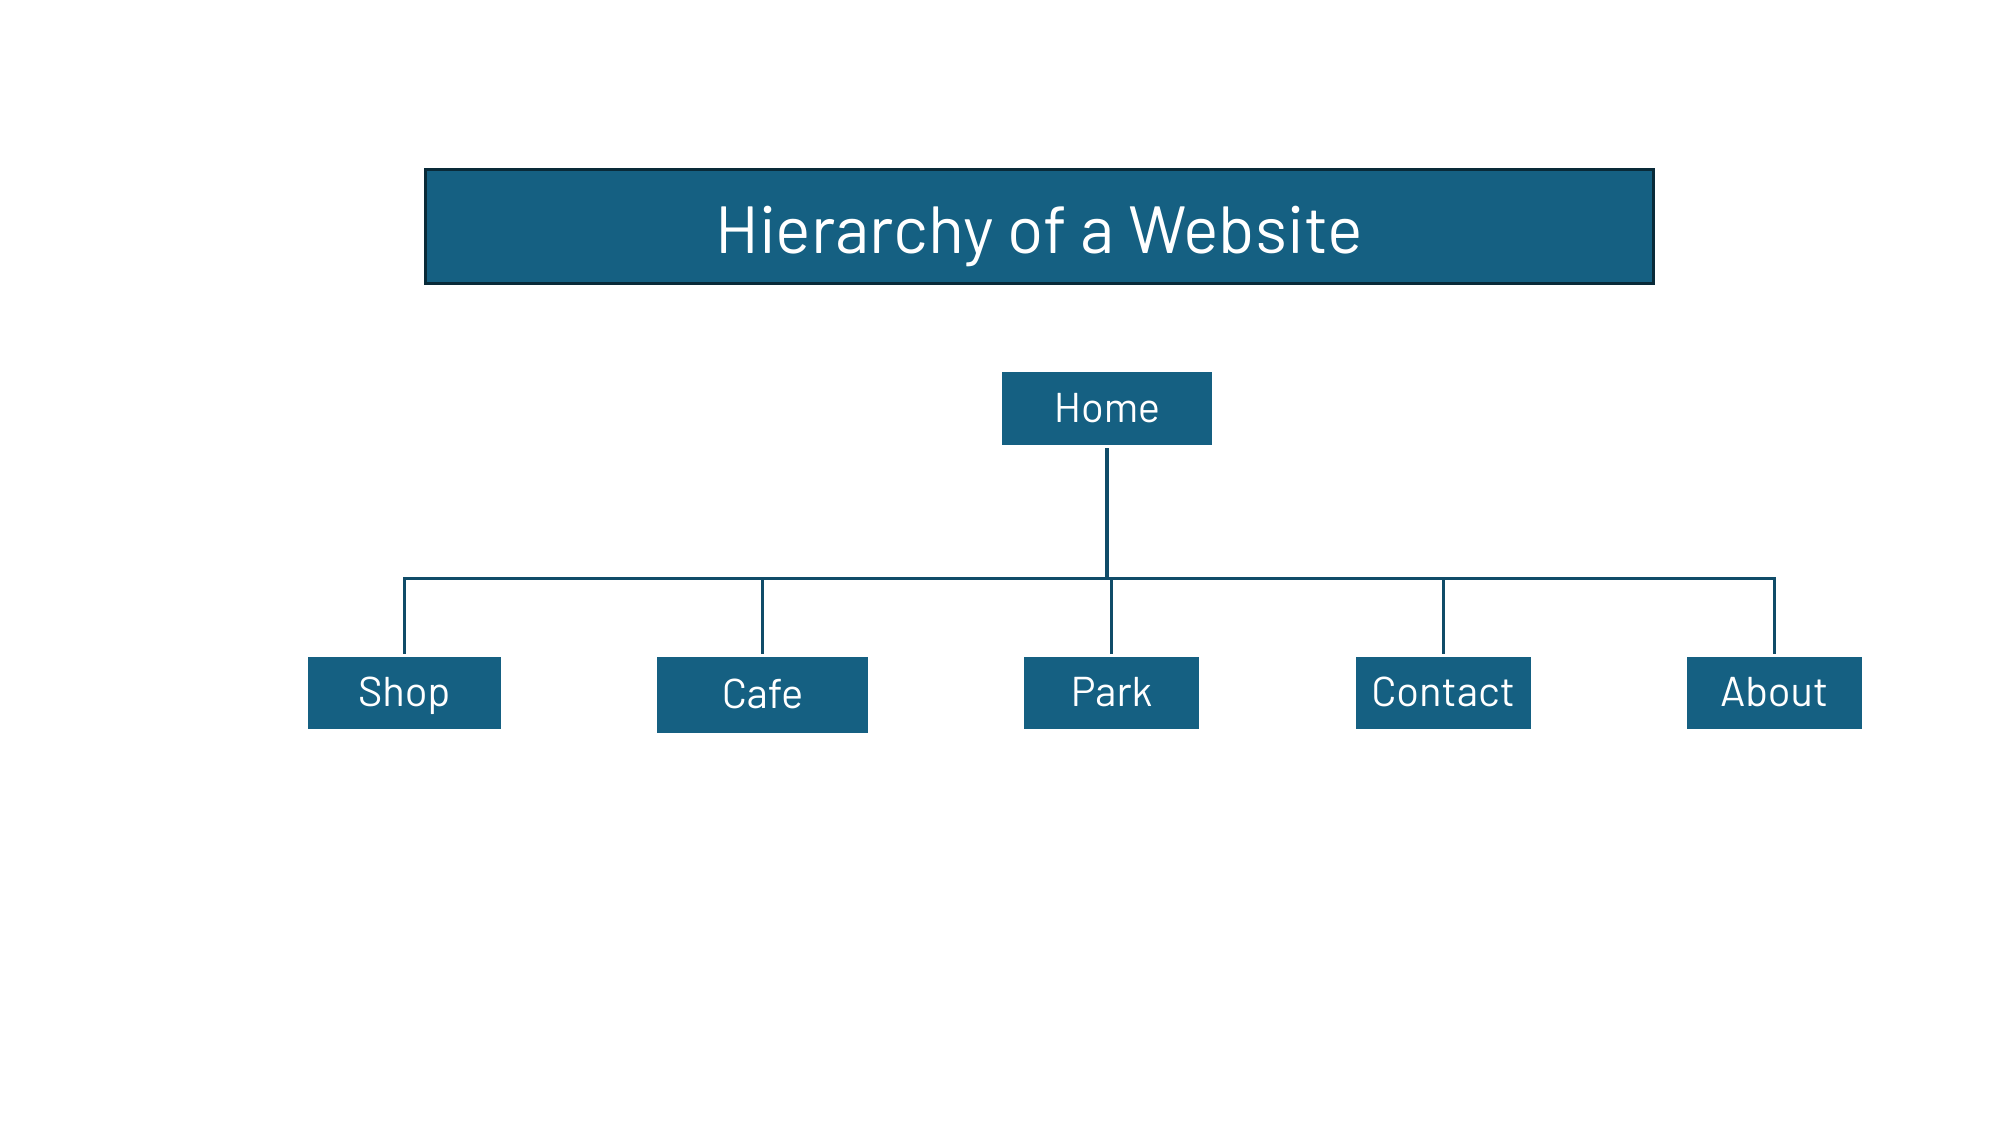

Home
Shop
Cafe
Park
Contact
About
Hierarchy of a Website